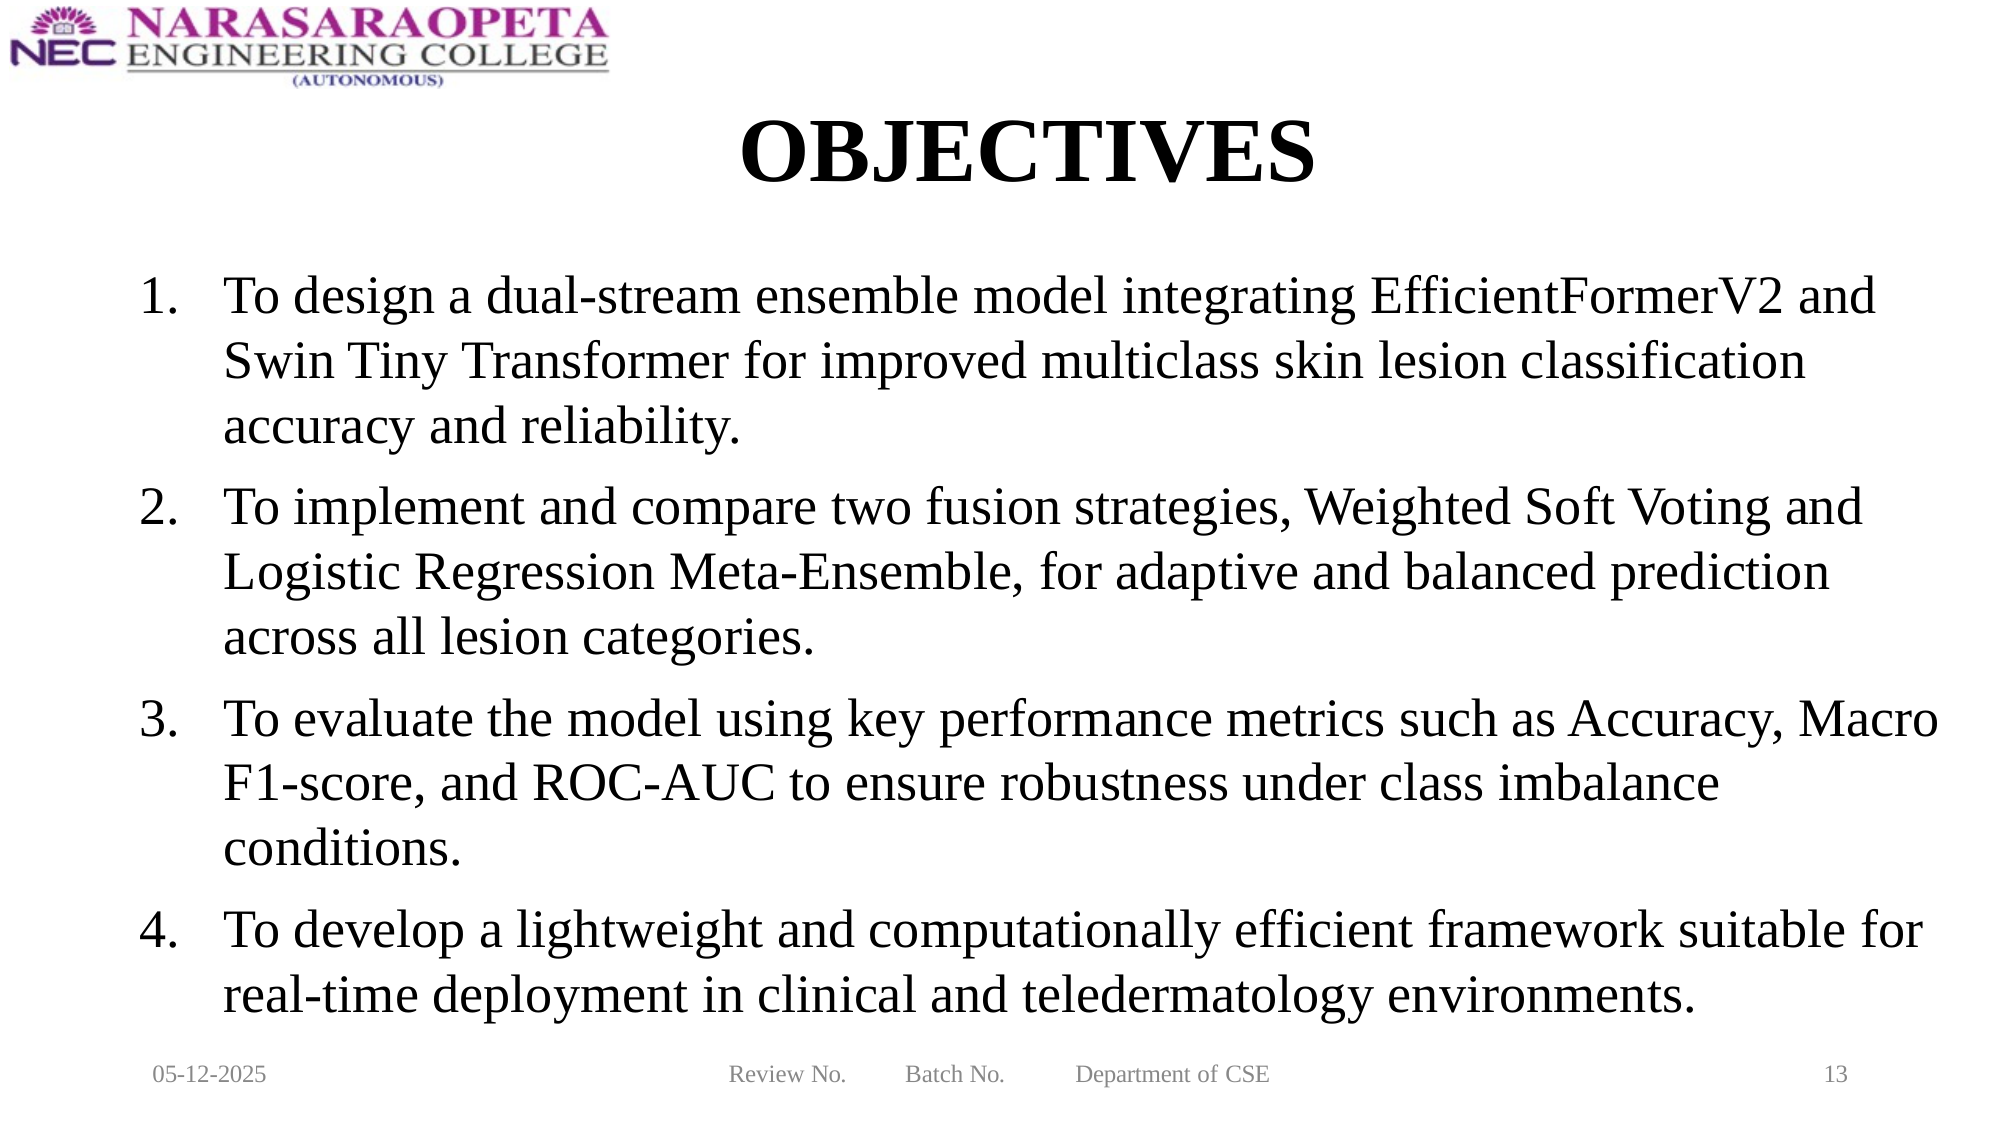

# OBJECTIVES
To design a dual-stream ensemble model integrating EfficientFormerV2 and Swin Tiny Transformer for improved multiclass skin lesion classification accuracy and reliability.
To implement and compare two fusion strategies, Weighted Soft Voting and Logistic Regression Meta-Ensemble, for adaptive and balanced prediction across all lesion categories.
To evaluate the model using key performance metrics such as Accuracy, Macro F1-score, and ROC-AUC to ensure robustness under class imbalance conditions.
To develop a lightweight and computationally efficient framework suitable for real-time deployment in clinical and teledermatology environments.
05-12-2025

Review No.
Batch No.
Department of CSE
13